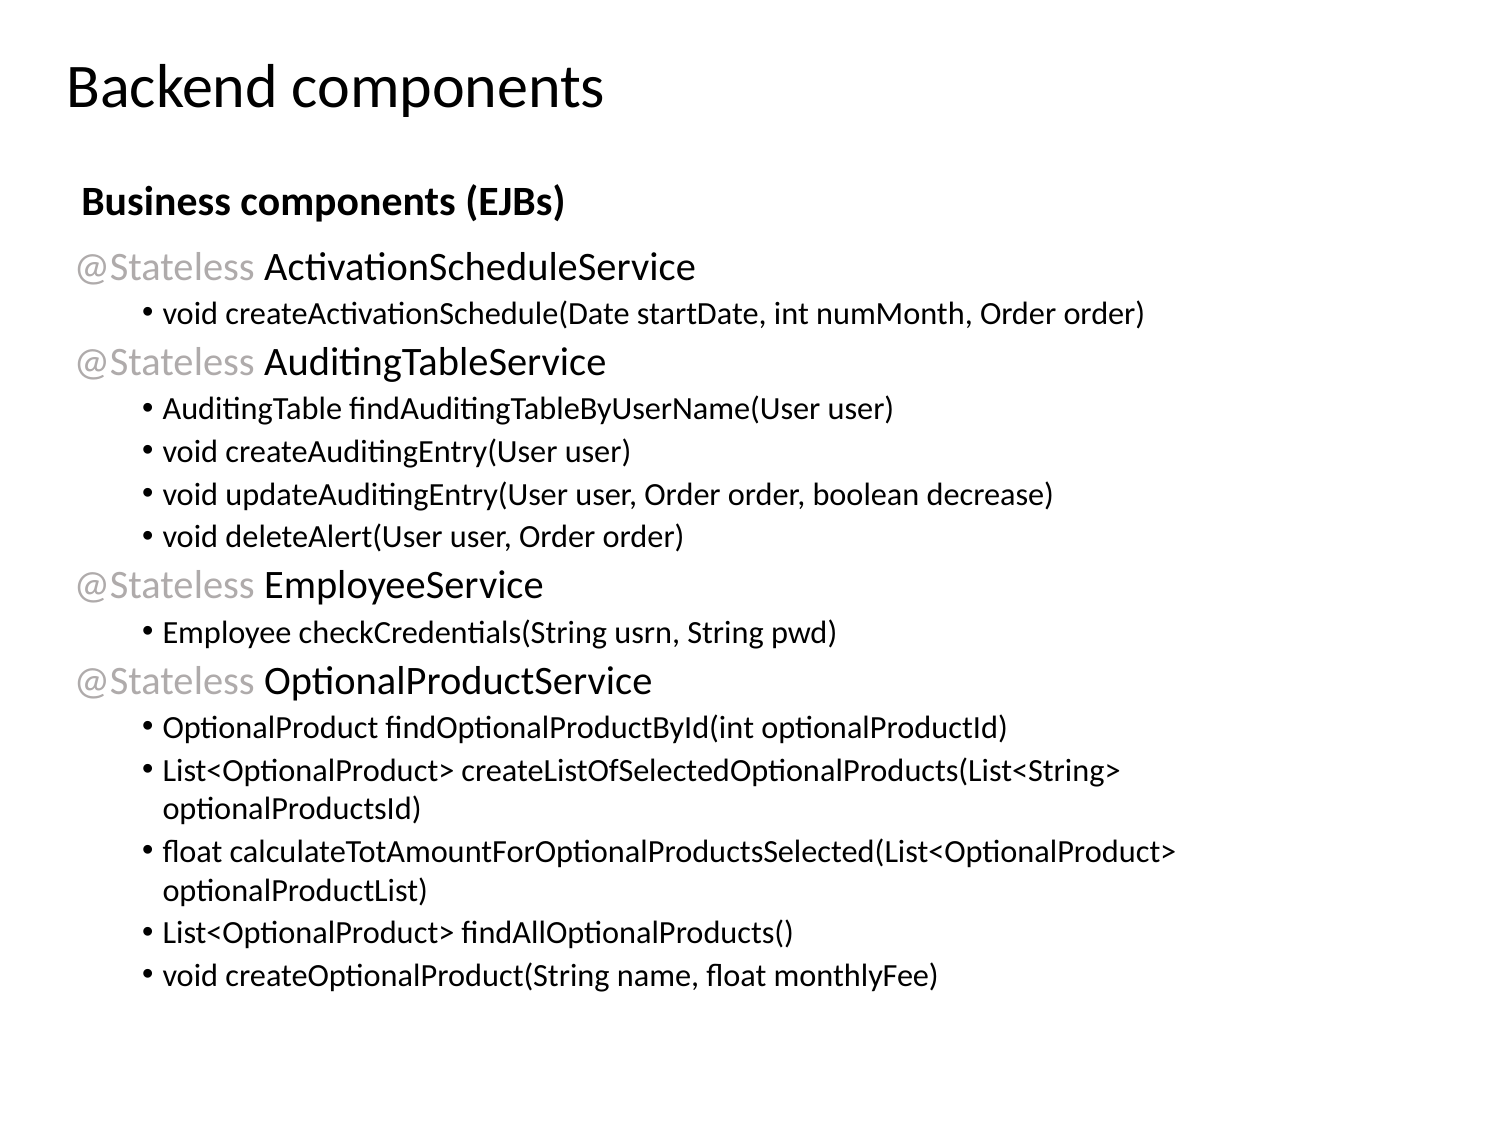

# Backend components
Business components (EJBs)
@Stateless ActivationScheduleService
void createActivationSchedule(Date startDate, int numMonth, Order order)
@Stateless AuditingTableService
AuditingTable findAuditingTableByUserName(User user)
void createAuditingEntry(User user)
void updateAuditingEntry(User user, Order order, boolean decrease)
void deleteAlert(User user, Order order)
@Stateless EmployeeService
Employee checkCredentials(String usrn, String pwd)
@Stateless OptionalProductService
OptionalProduct findOptionalProductById(int optionalProductId)
List<OptionalProduct> createListOfSelectedOptionalProducts(List<String> 																optionalProductsId)
float calculateTotAmountForOptionalProductsSelected(List<OptionalProduct> 														optionalProductList)
List<OptionalProduct> findAllOptionalProducts()
void createOptionalProduct(String name, float monthlyFee)